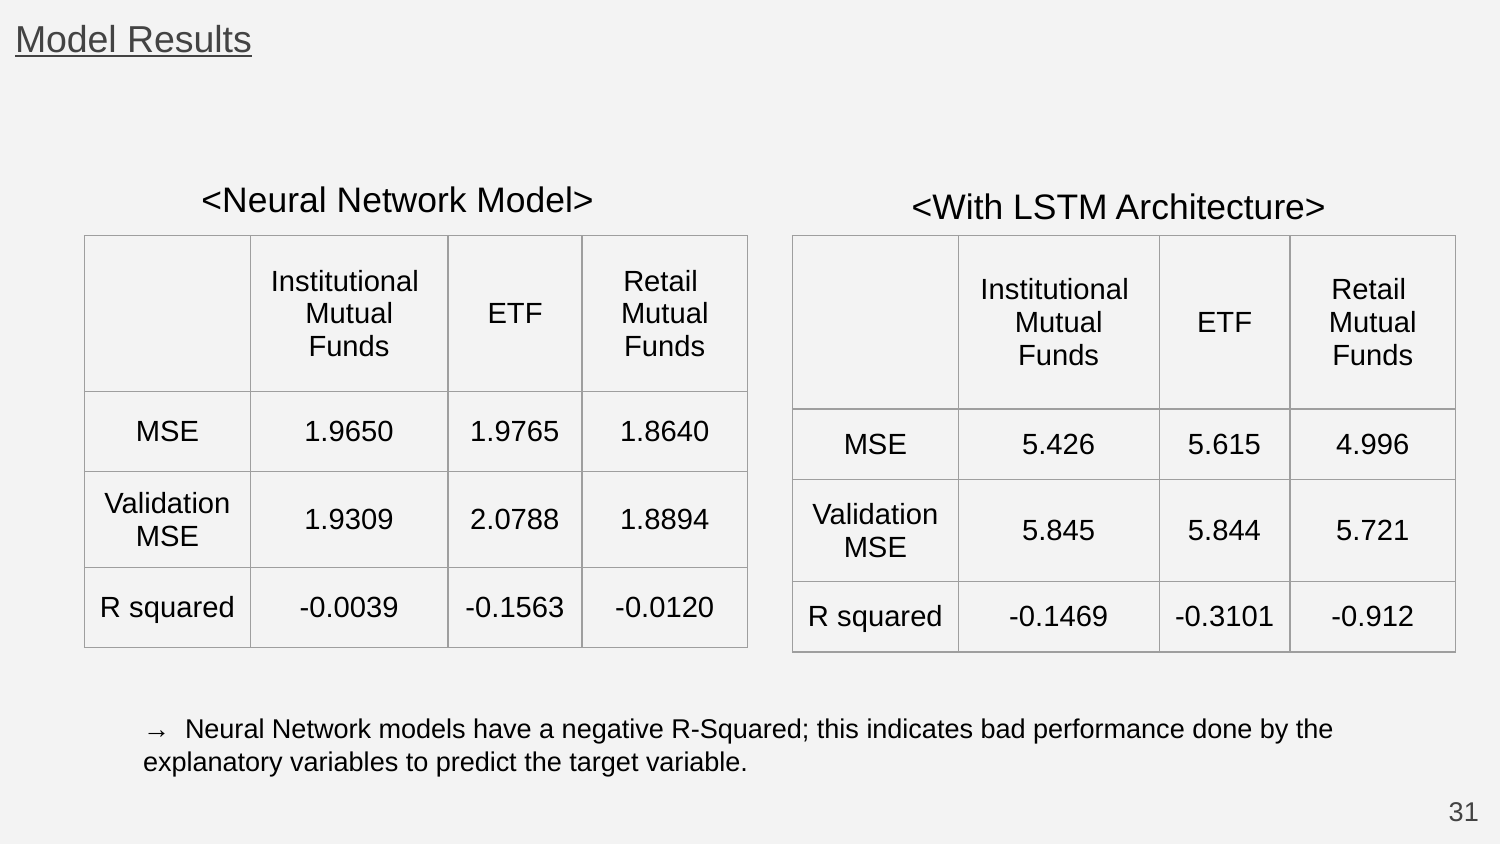

Model Results
<Neural Network Model>
<With LSTM Architecture>
|  | Institutional Mutual Funds | ETF | Retail Mutual Funds |
| --- | --- | --- | --- |
| MSE | 1.9650 | 1.9765 | 1.8640 |
| Validation MSE | 1.9309 | 2.0788 | 1.8894 |
| R squared | -0.0039 | -0.1563 | -0.0120 |
|  | Institutional Mutual Funds | ETF | Retail Mutual Funds |
| --- | --- | --- | --- |
| MSE | 5.426 | 5.615 | 4.996 |
| Validation MSE | 5.845 | 5.844 | 5.721 |
| R squared | -0.1469 | -0.3101 | -0.912 |
→  Neural Network models have a negative R-Squared; this indicates bad performance done by the explanatory variables to predict the target variable.
31